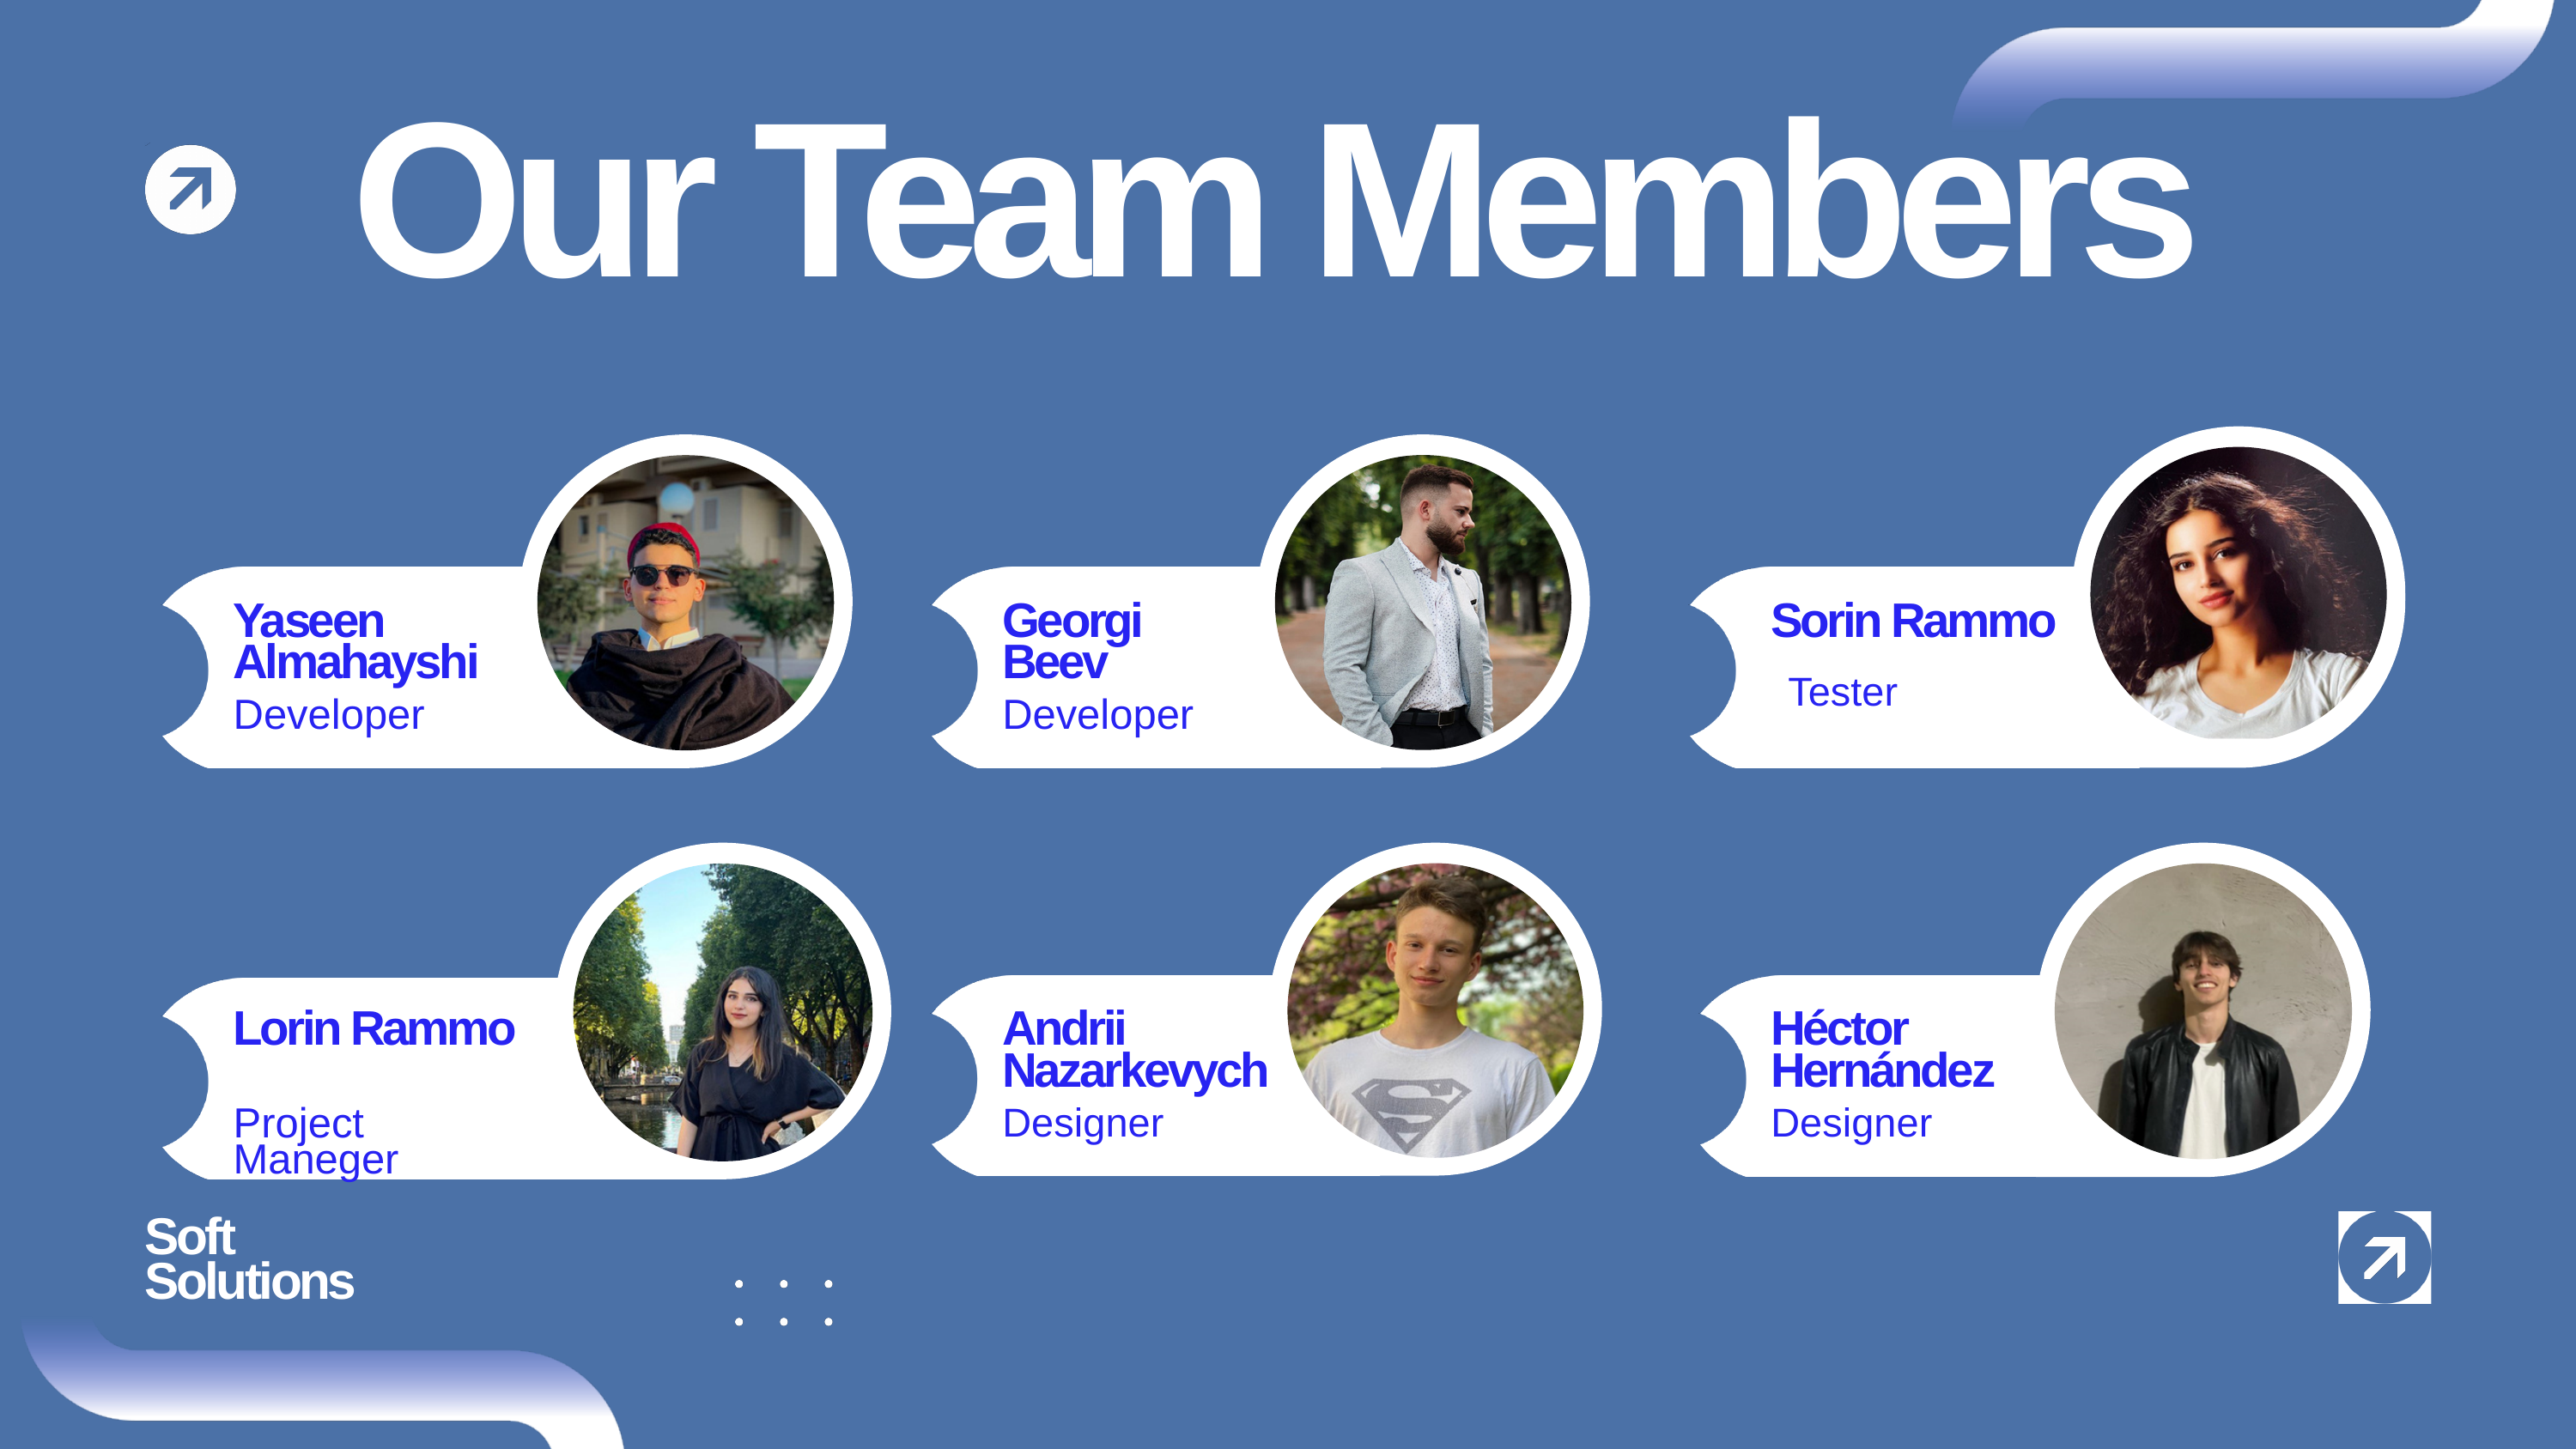

Our Team Members

Yaseen Almahayshi
Georgi
Beev
Sorin Rammo
Tester
Developer
Developer

Lorin Rammo
Andrii Nazarkevych
Héctor
Hernández
Project Maneger
Designer
Designer

Soft
Solutions